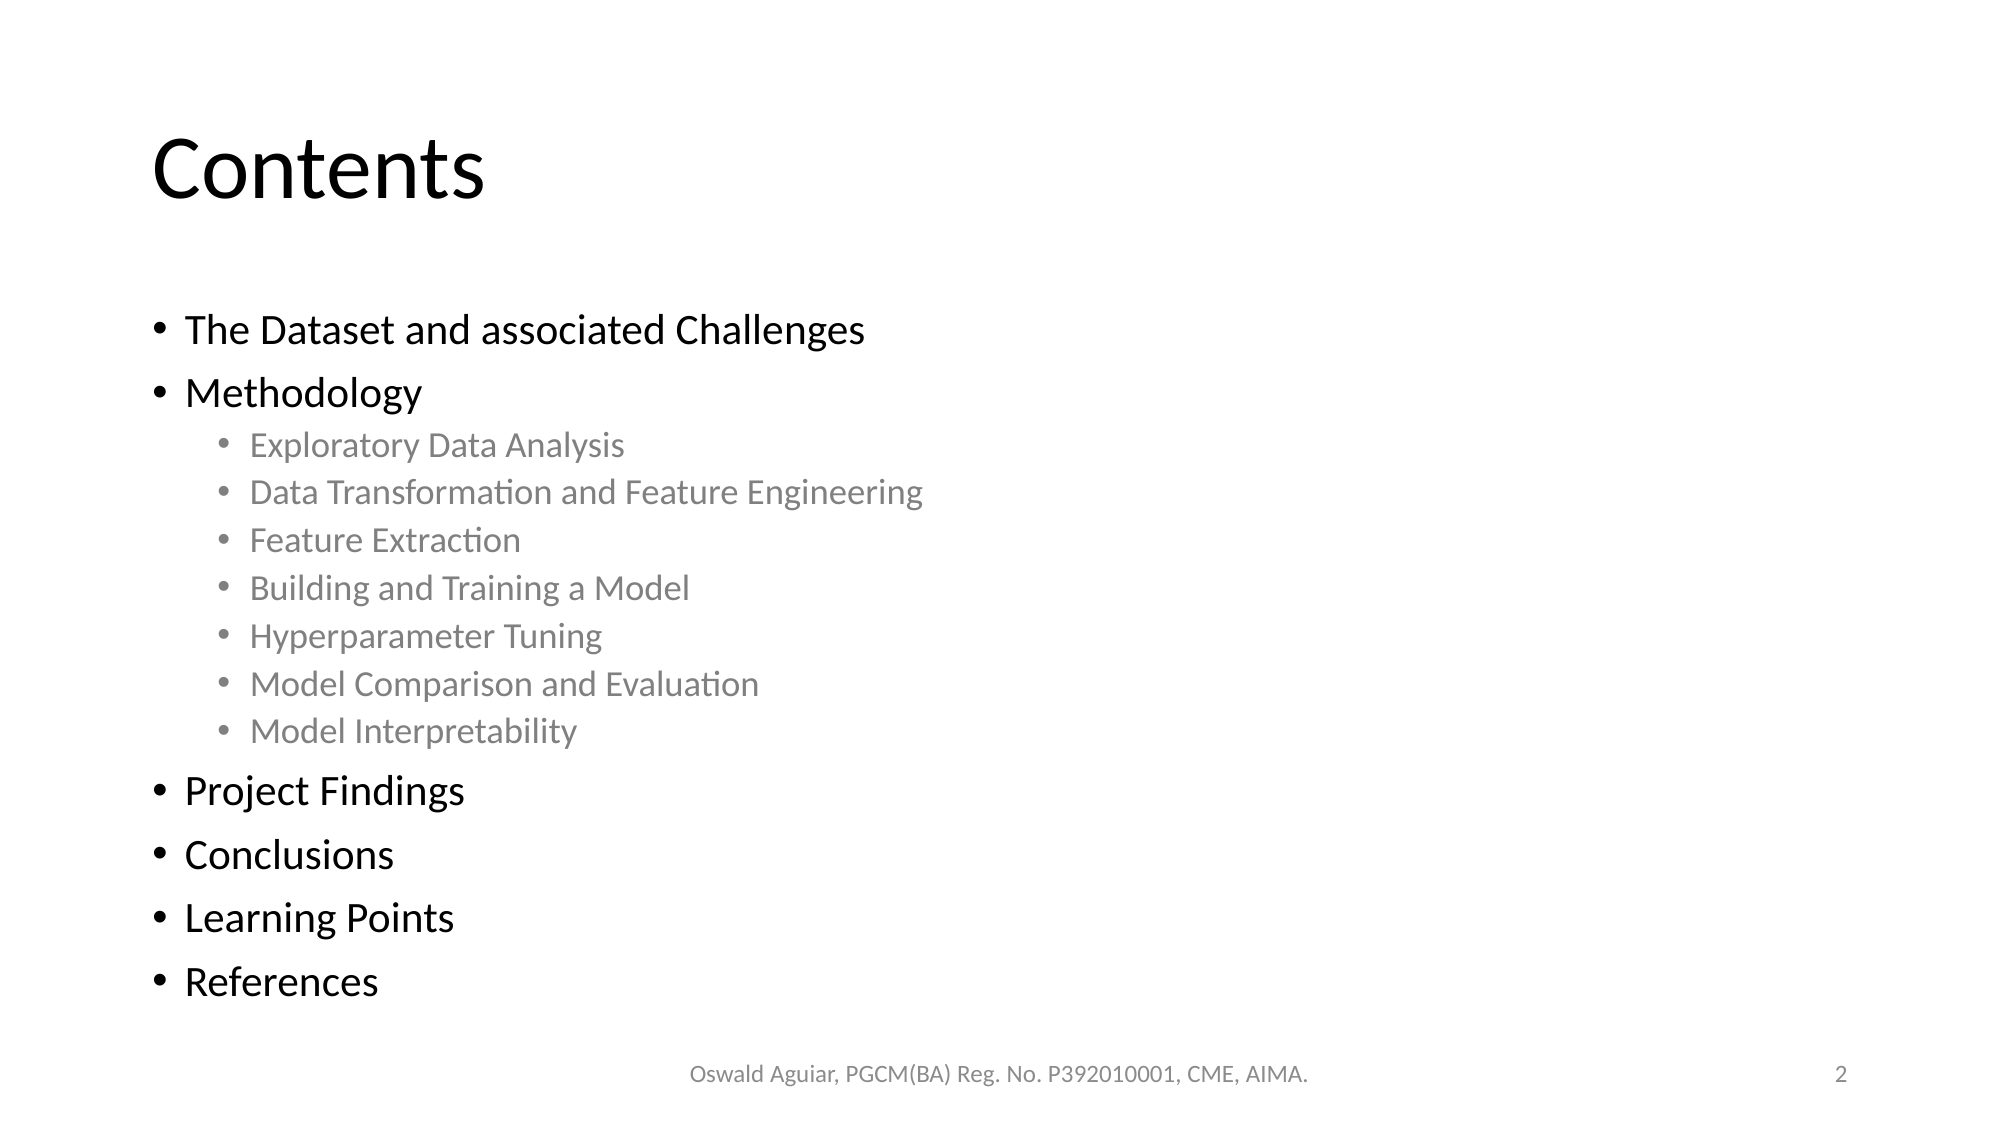

# Contents
The Dataset and associated Challenges
Methodology
Exploratory Data Analysis
Data Transformation and Feature Engineering
Feature Extraction
Building and Training a Model
Hyperparameter Tuning
Model Comparison and Evaluation
Model Interpretability
Project Findings
Conclusions
Learning Points
References

Oswald Aguiar, PGCM(BA) Reg. No. P392010001, CME, AIMA.
2